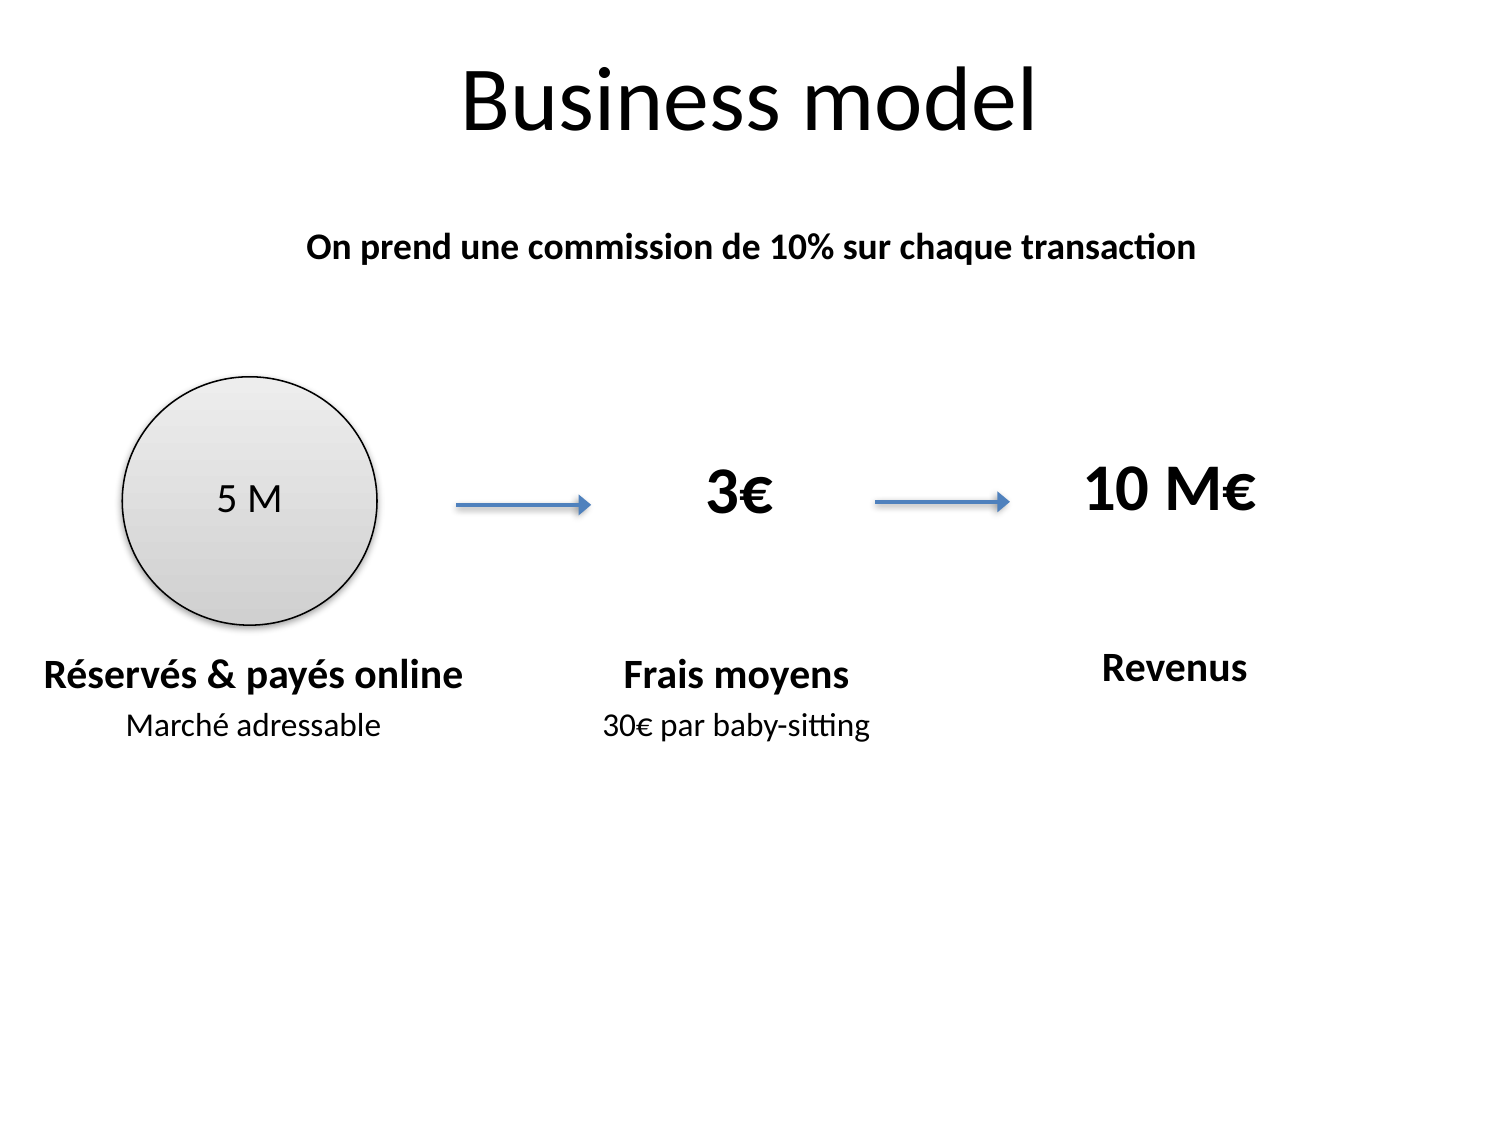

# Business model
On prend une commission de 10% sur chaque transaction

5 M
10 M€

3€

Revenus

Réservés & payés online
Marché adressable

Frais moyens
30€ par baby-sitting